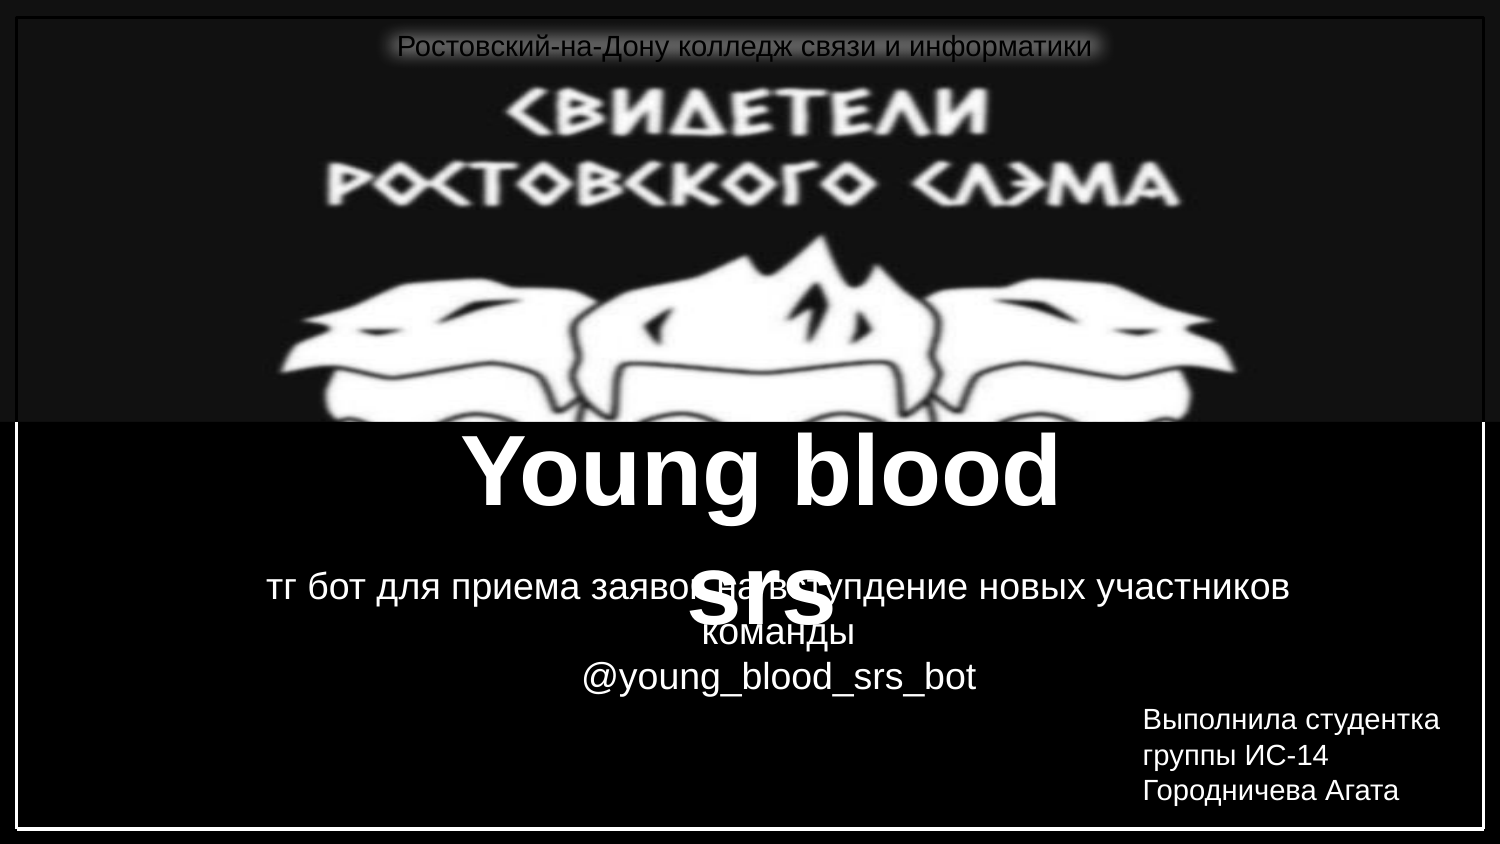

Ростовский-на-Дону колледж связи и информатики
# Young blood srs
тг бот для приема заявок на вступдение новых участников команды
@young_blood_srs_bot
Выполнила студентка группы ИС-14
Городничева Агата